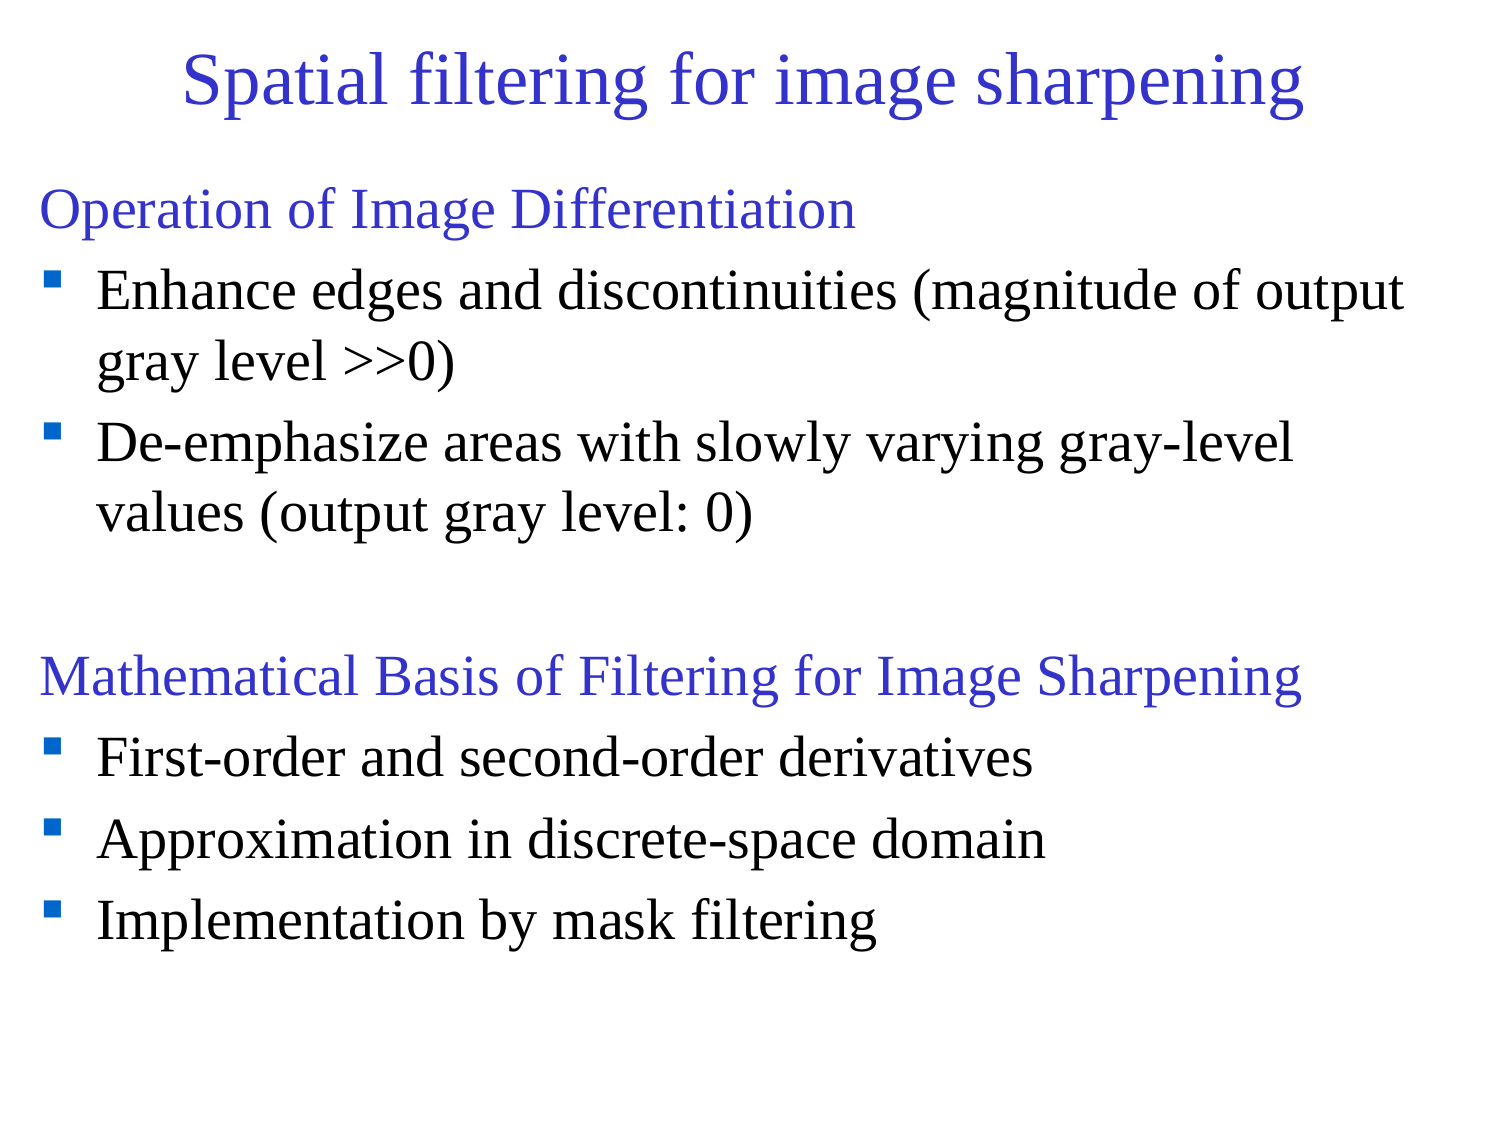

# Spatial filtering for image sharpening
Operation of Image Differentiation
Enhance edges and discontinuities (magnitude of output gray level >>0)
De-emphasize areas with slowly varying gray-level values (output gray level: 0)

Mathematical Basis of Filtering for Image Sharpening
First-order and second-order derivatives
Approximation in discrete-space domain
Implementation by mask filtering